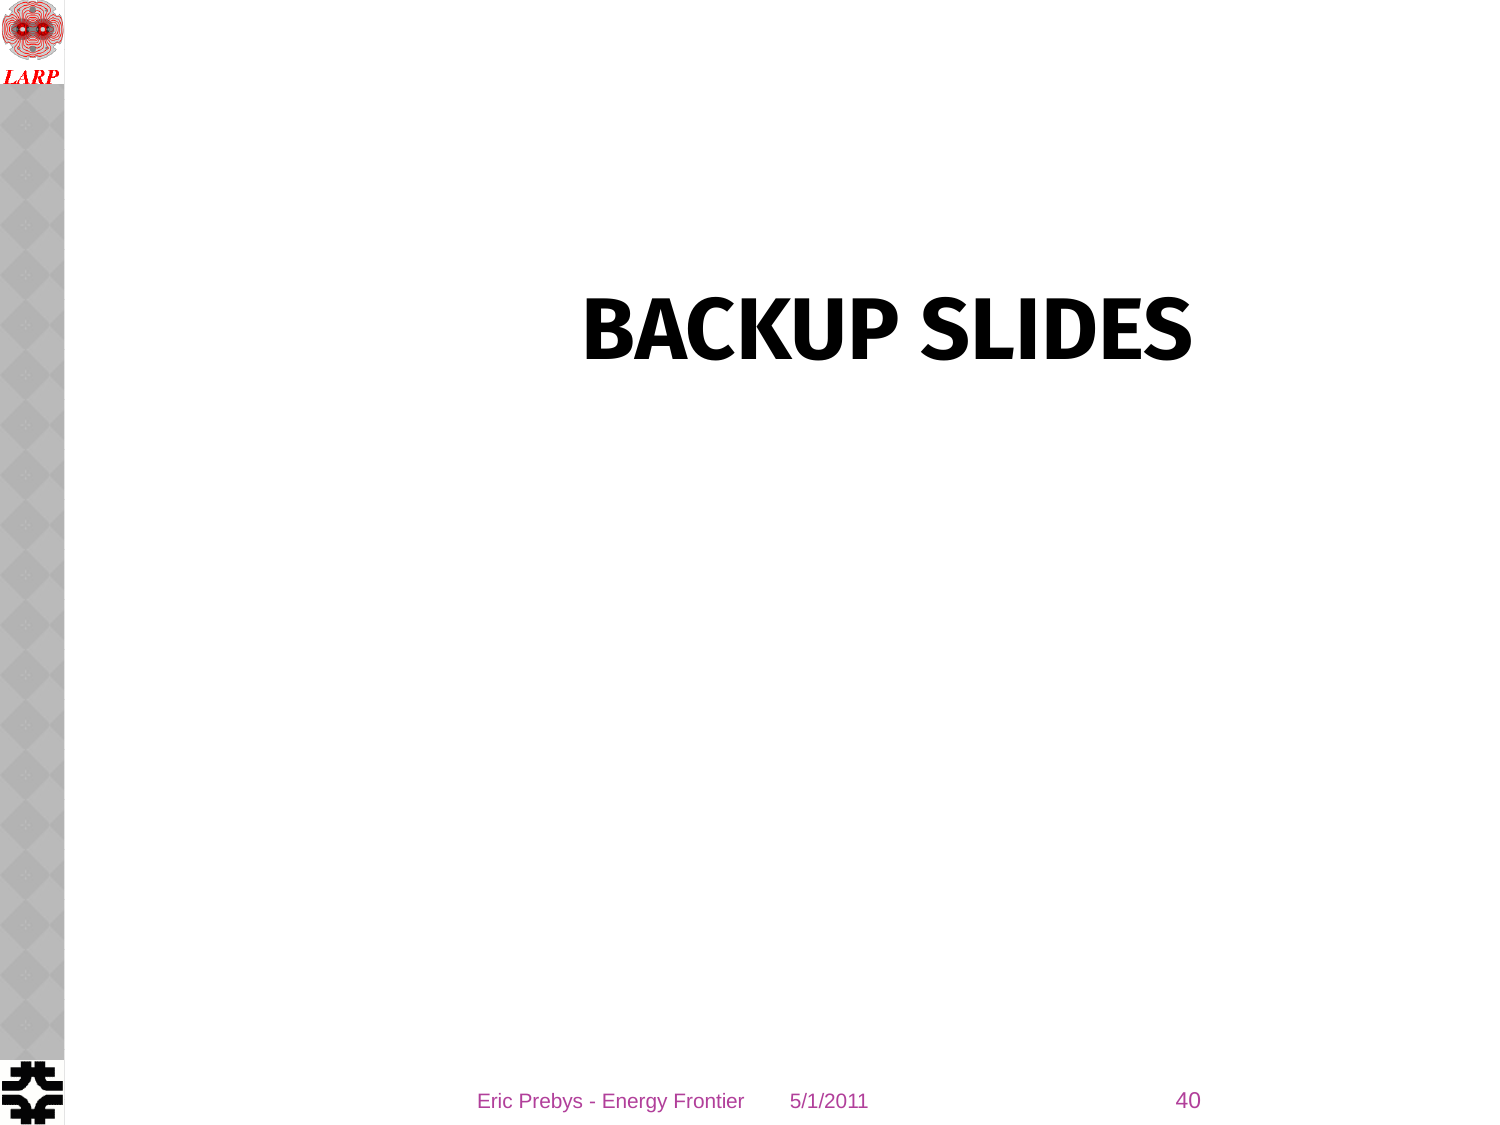

# BACKUP SLIDES

40
Eric Prebys - Energy Frontier
5/1/2011